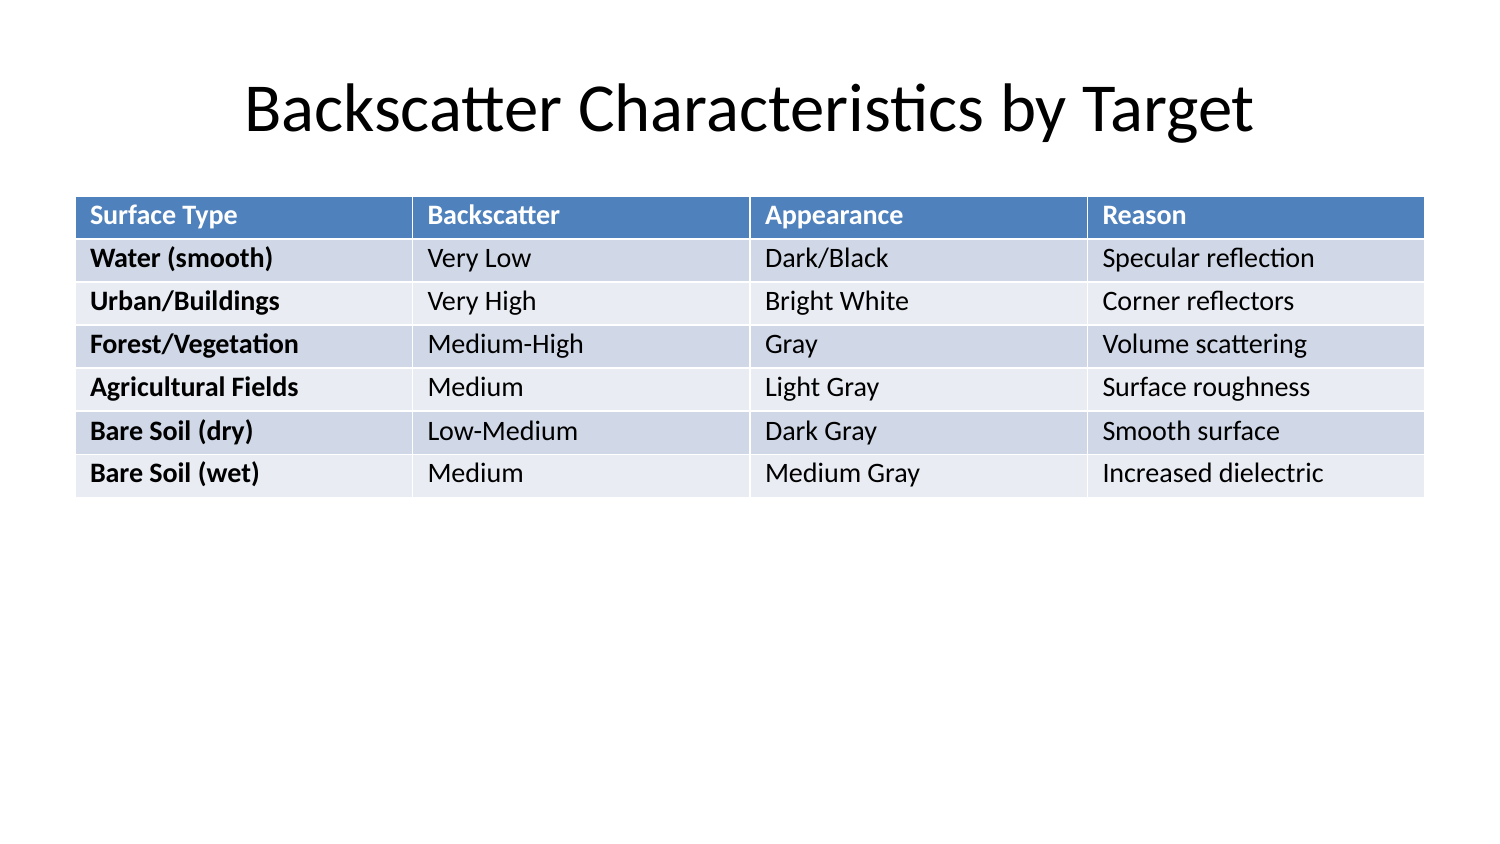

# Backscatter Characteristics by Target
| Surface Type | Backscatter | Appearance | Reason |
| --- | --- | --- | --- |
| Water (smooth) | Very Low | Dark/Black | Specular reflection |
| Urban/Buildings | Very High | Bright White | Corner reflectors |
| Forest/Vegetation | Medium-High | Gray | Volume scattering |
| Agricultural Fields | Medium | Light Gray | Surface roughness |
| Bare Soil (dry) | Low-Medium | Dark Gray | Smooth surface |
| Bare Soil (wet) | Medium | Medium Gray | Increased dielectric |